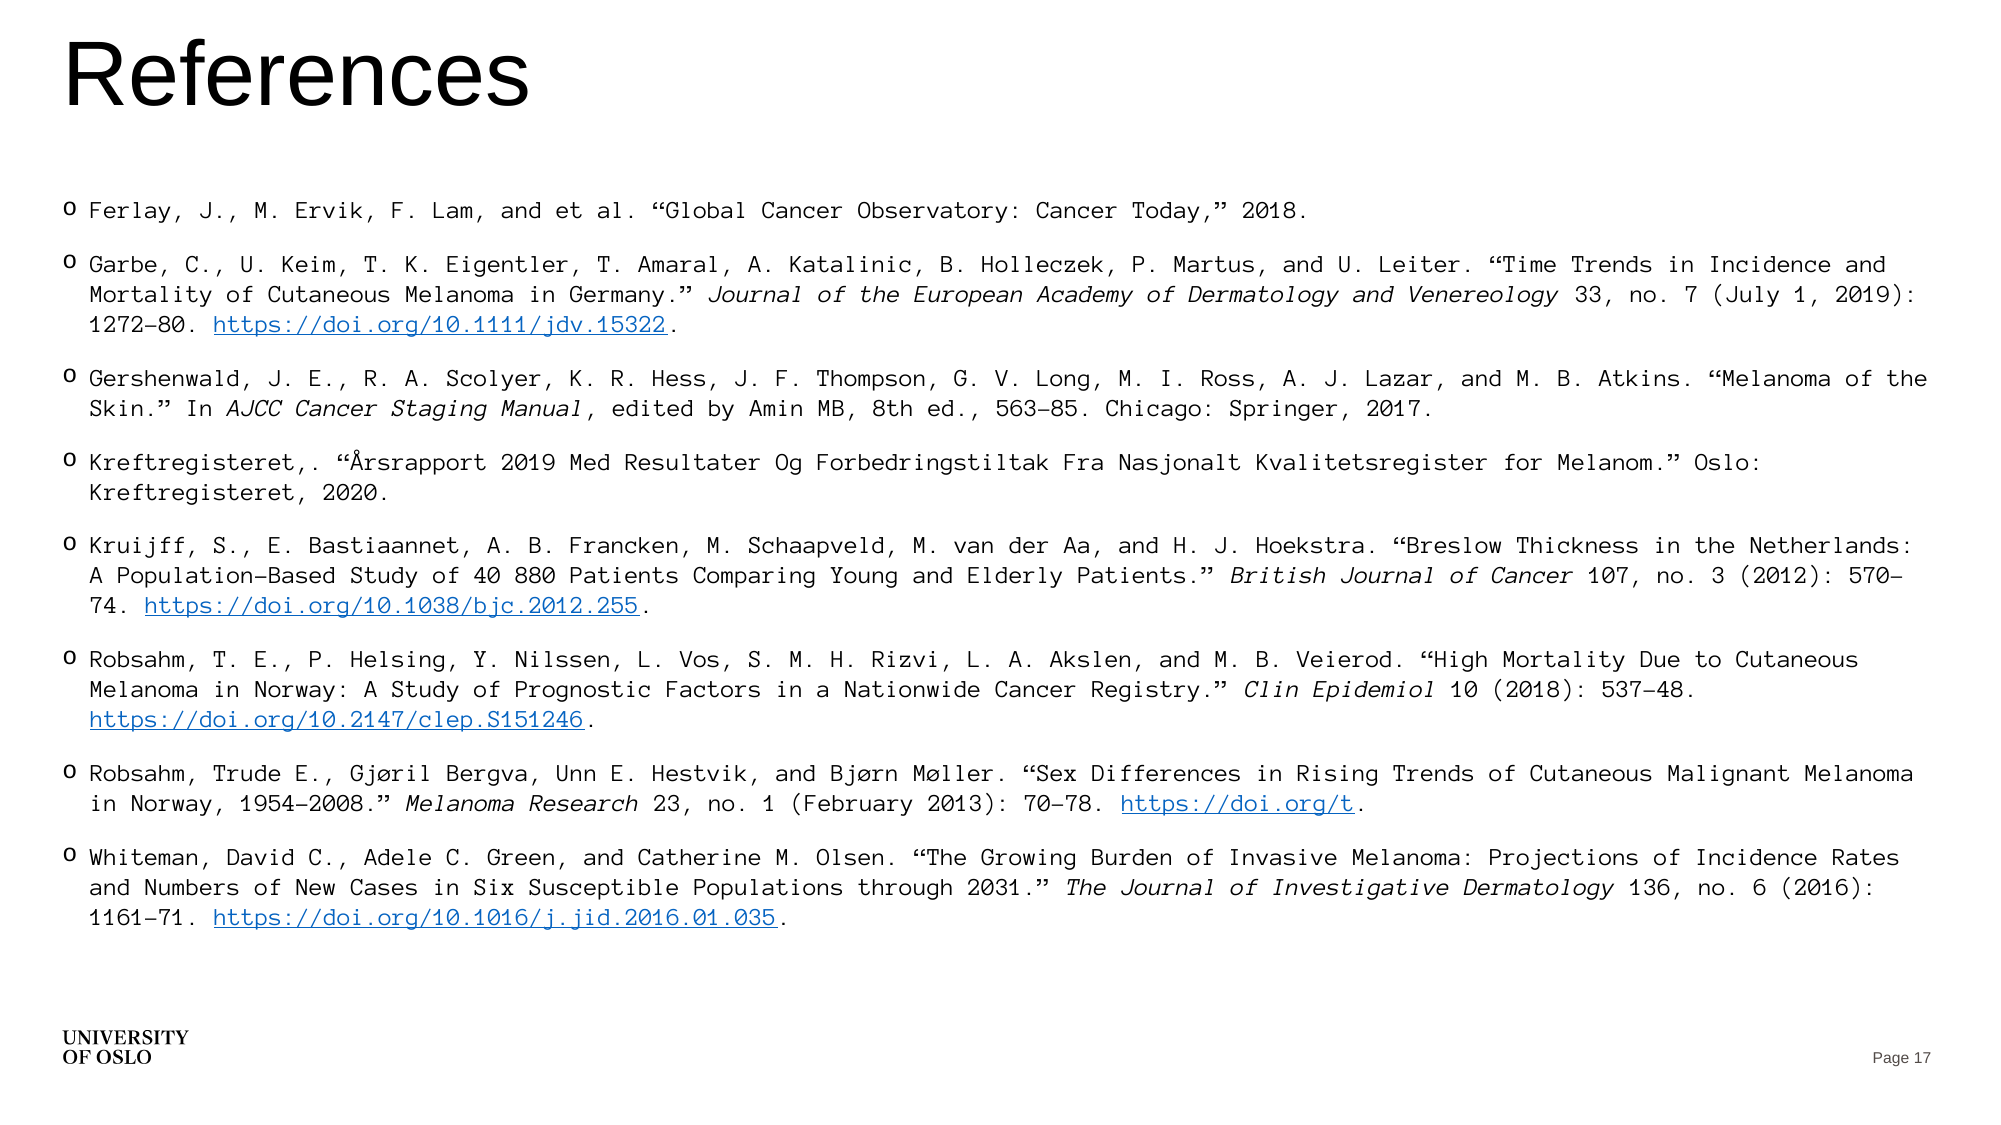

# References
Ferlay, J., M. Ervik, F. Lam, and et al. “Global Cancer Observatory: Cancer Today,” 2018.
Garbe, C., U. Keim, T. K. Eigentler, T. Amaral, A. Katalinic, B. Holleczek, P. Martus, and U. Leiter. “Time Trends in Incidence and Mortality of Cutaneous Melanoma in Germany.” Journal of the European Academy of Dermatology and Venereology 33, no. 7 (July 1, 2019): 1272–80. https://doi.org/10.1111/jdv.15322.
Gershenwald, J. E., R. A. Scolyer, K. R. Hess, J. F. Thompson, G. V. Long, M. I. Ross, A. J. Lazar, and M. B. Atkins. “Melanoma of the Skin.” In AJCC Cancer Staging Manual, edited by Amin MB, 8th ed., 563–85. Chicago: Springer, 2017.
Kreftregisteret,. “Årsrapport 2019 Med Resultater Og Forbedringstiltak Fra Nasjonalt Kvalitetsregister for Melanom.” Oslo: Kreftregisteret, 2020.
Kruijff, S., E. Bastiaannet, A. B. Francken, M. Schaapveld, M. van der Aa, and H. J. Hoekstra. “Breslow Thickness in the Netherlands: A Population-Based Study of 40 880 Patients Comparing Young and Elderly Patients.” British Journal of Cancer 107, no. 3 (2012): 570–74. https://doi.org/10.1038/bjc.2012.255.
Robsahm, T. E., P. Helsing, Y. Nilssen, L. Vos, S. M. H. Rizvi, L. A. Akslen, and M. B. Veierod. “High Mortality Due to Cutaneous Melanoma in Norway: A Study of Prognostic Factors in a Nationwide Cancer Registry.” Clin Epidemiol 10 (2018): 537–48. https://doi.org/10.2147/clep.S151246.
Robsahm, Trude E., Gjøril Bergva, Unn E. Hestvik, and Bjørn Møller. “Sex Differences in Rising Trends of Cutaneous Malignant Melanoma in Norway, 1954-2008.” Melanoma Research 23, no. 1 (February 2013): 70–78. https://doi.org/t.
Whiteman, David C., Adele C. Green, and Catherine M. Olsen. “The Growing Burden of Invasive Melanoma: Projections of Incidence Rates and Numbers of New Cases in Six Susceptible Populations through 2031.” The Journal of Investigative Dermatology 136, no. 6 (2016): 1161–71. https://doi.org/10.1016/j.jid.2016.01.035.
Page 17